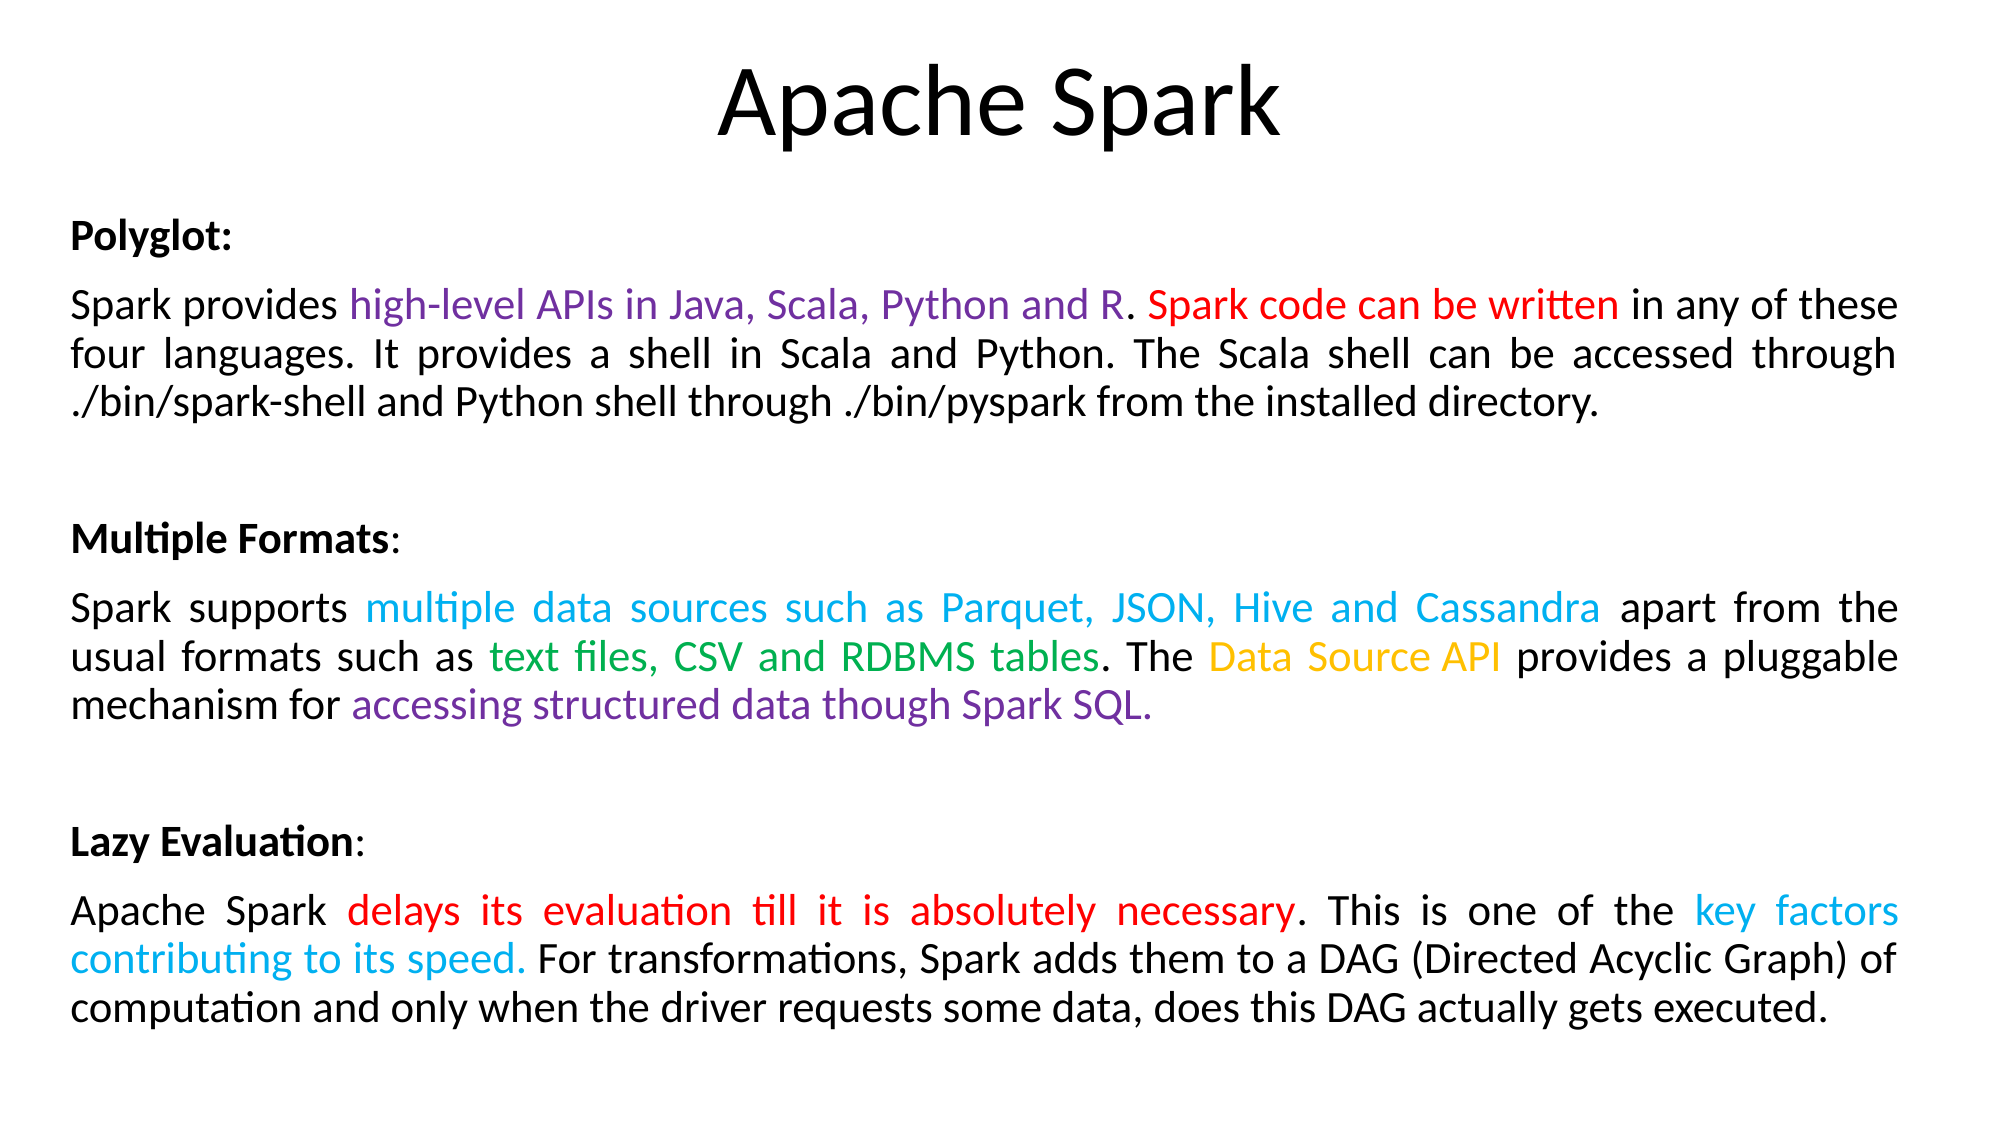

# Apache Spark
Polyglot:
Spark provides high-level APIs in Java, Scala, Python and R. Spark code can be written in any of these four languages. It provides a shell in Scala and Python. The Scala shell can be accessed through ./bin/spark-shell and Python shell through ./bin/pyspark from the installed directory.

Multiple Formats:
Spark supports multiple data sources such as Parquet, JSON, Hive and Cassandra apart from the usual formats such as text files, CSV and RDBMS tables. The Data Source API provides a pluggable mechanism for accessing structured data though Spark SQL.

Lazy Evaluation:
Apache Spark delays its evaluation till it is absolutely necessary. This is one of the key factors contributing to its speed. For transformations, Spark adds them to a DAG (Directed Acyclic Graph) of computation and only when the driver requests some data, does this DAG actually gets executed.